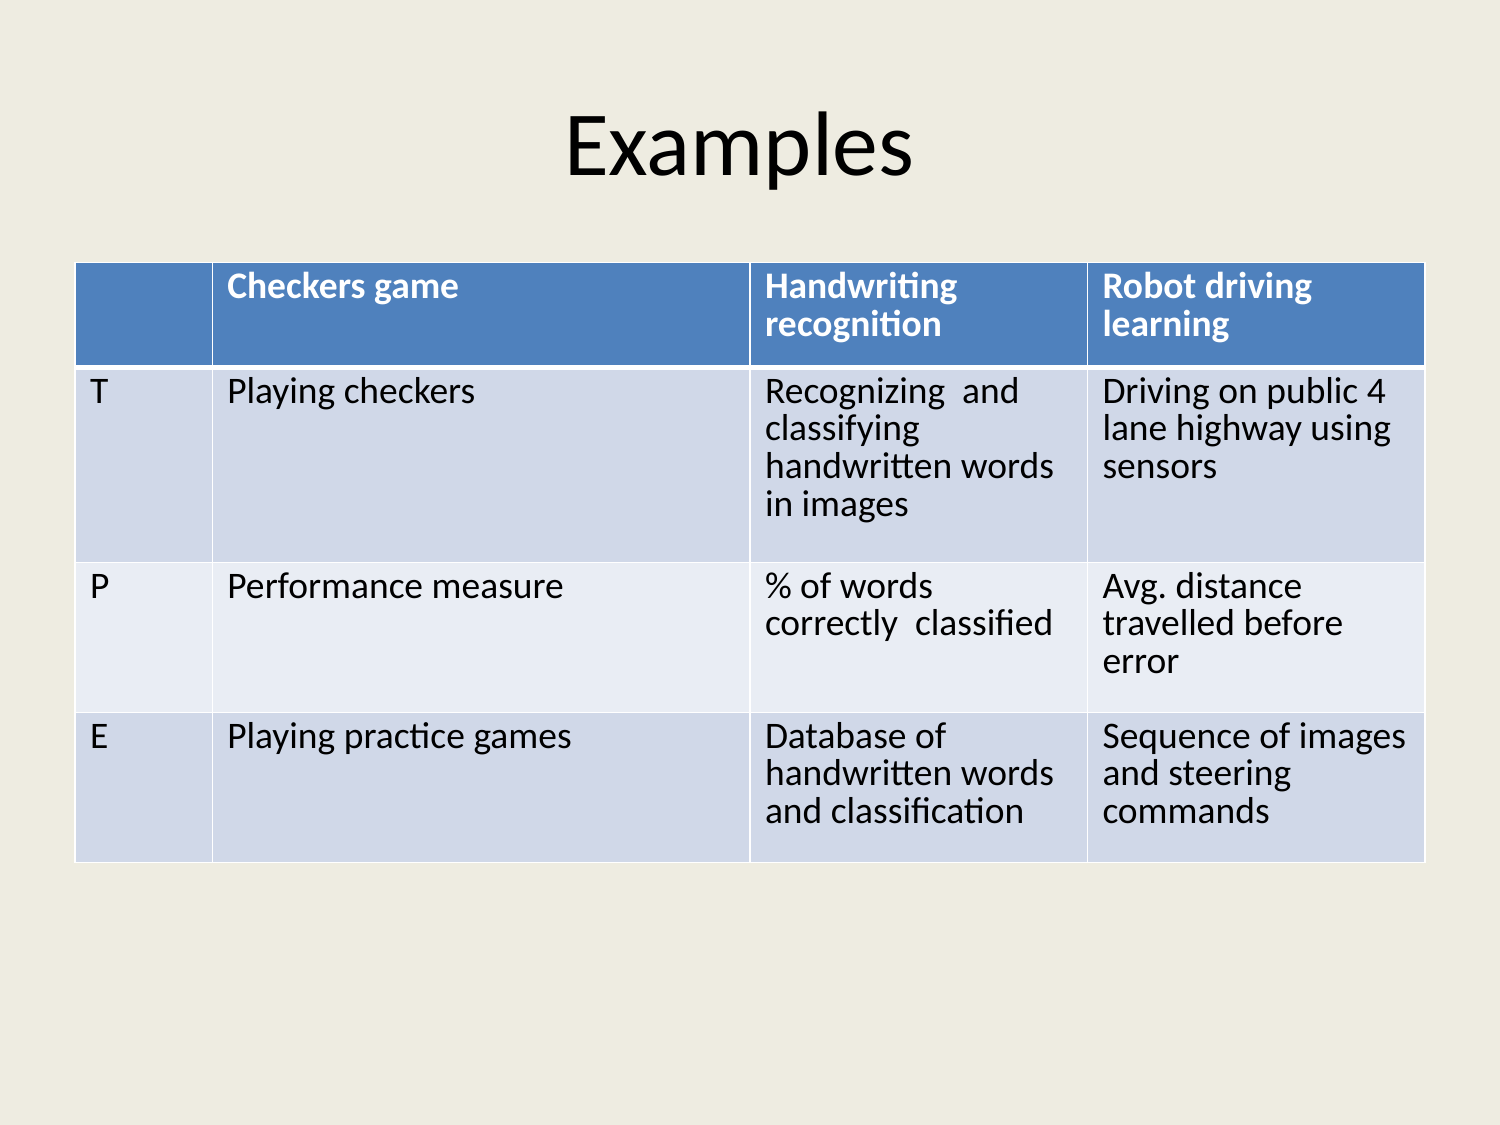

# Examples
|  | Checkers game | Handwriting recognition | Robot driving learning |
| --- | --- | --- | --- |
| T | Playing checkers | Recognizing and classifying handwritten words in images | Driving on public 4 lane highway using sensors |
| P | Performance measure | % of words correctly classified | Avg. distance travelled before error |
| E | Playing practice games | Database of handwritten words and classification | Sequence of images and steering commands |